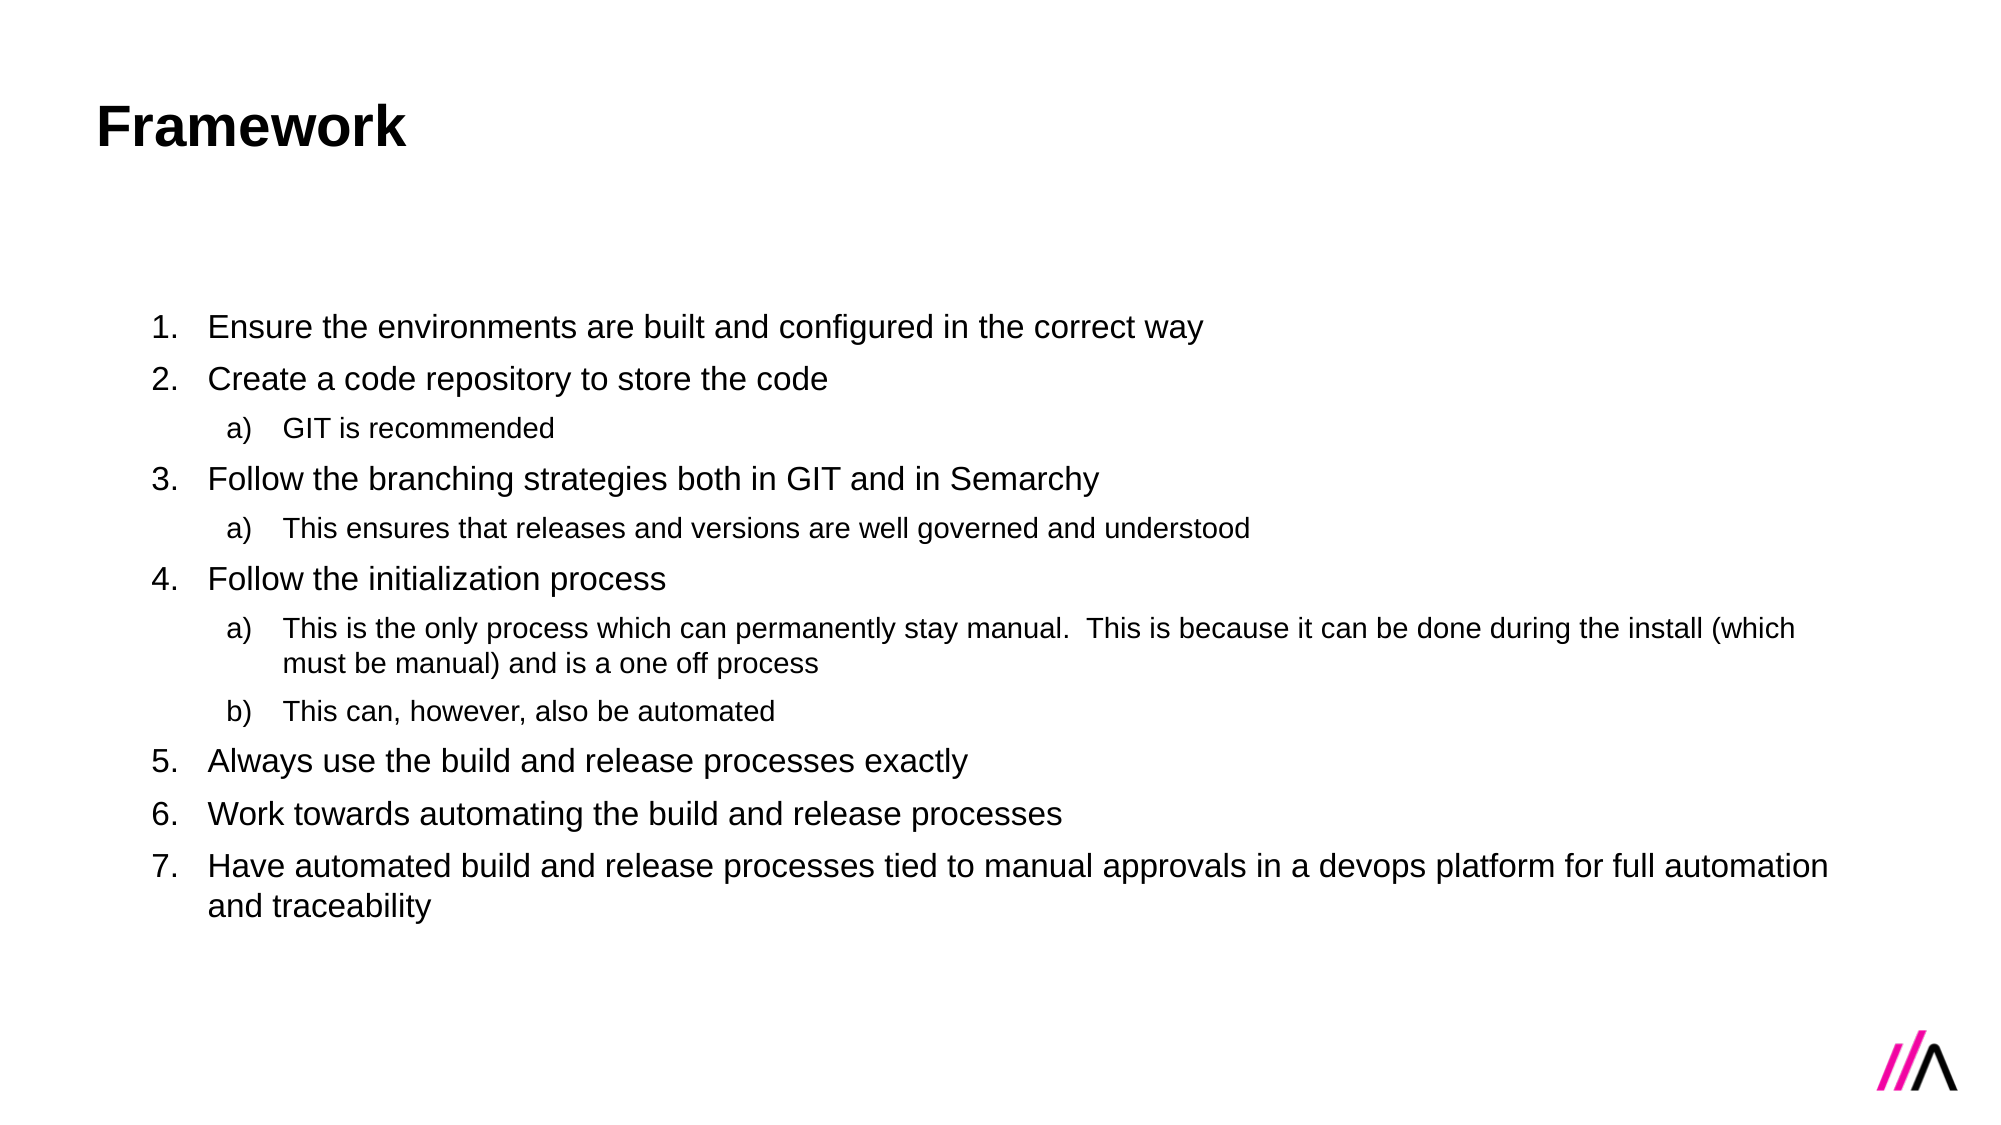

Framework
Ensure the environments are built and configured in the correct way
Create a code repository to store the code
GIT is recommended
Follow the branching strategies both in GIT and in Semarchy
This ensures that releases and versions are well governed and understood
Follow the initialization process
This is the only process which can permanently stay manual.  This is because it can be done during the install (which must be manual) and is a one off process
This can, however, also be automated
Always use the build and release processes exactly
Work towards automating the build and release processes
Have automated build and release processes tied to manual approvals in a devops platform for full automation and traceability